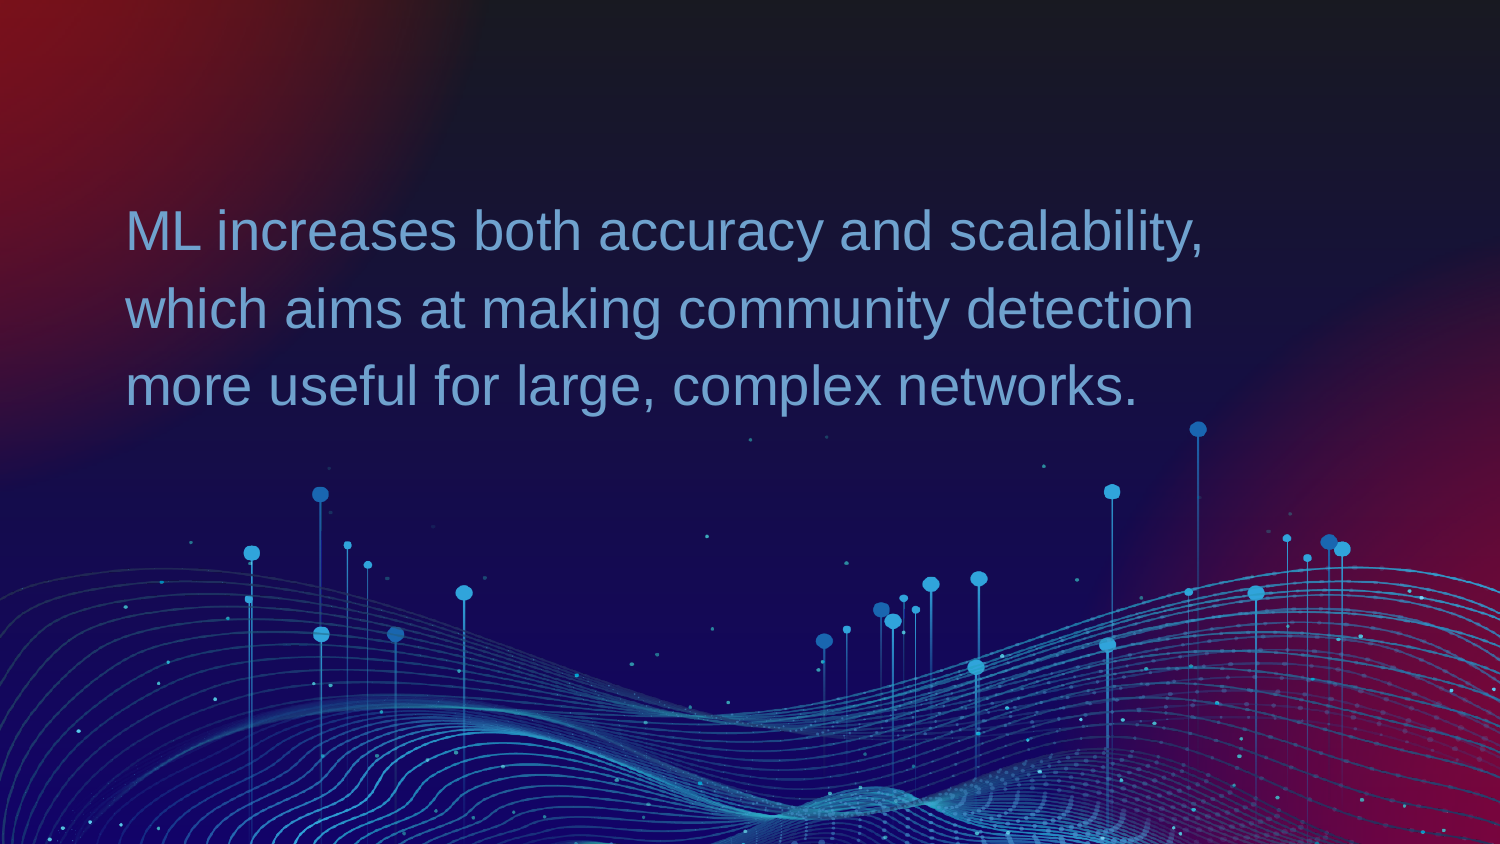

# ML increases both accuracy and scalability, which aims at making community detection more useful for large, complex networks.